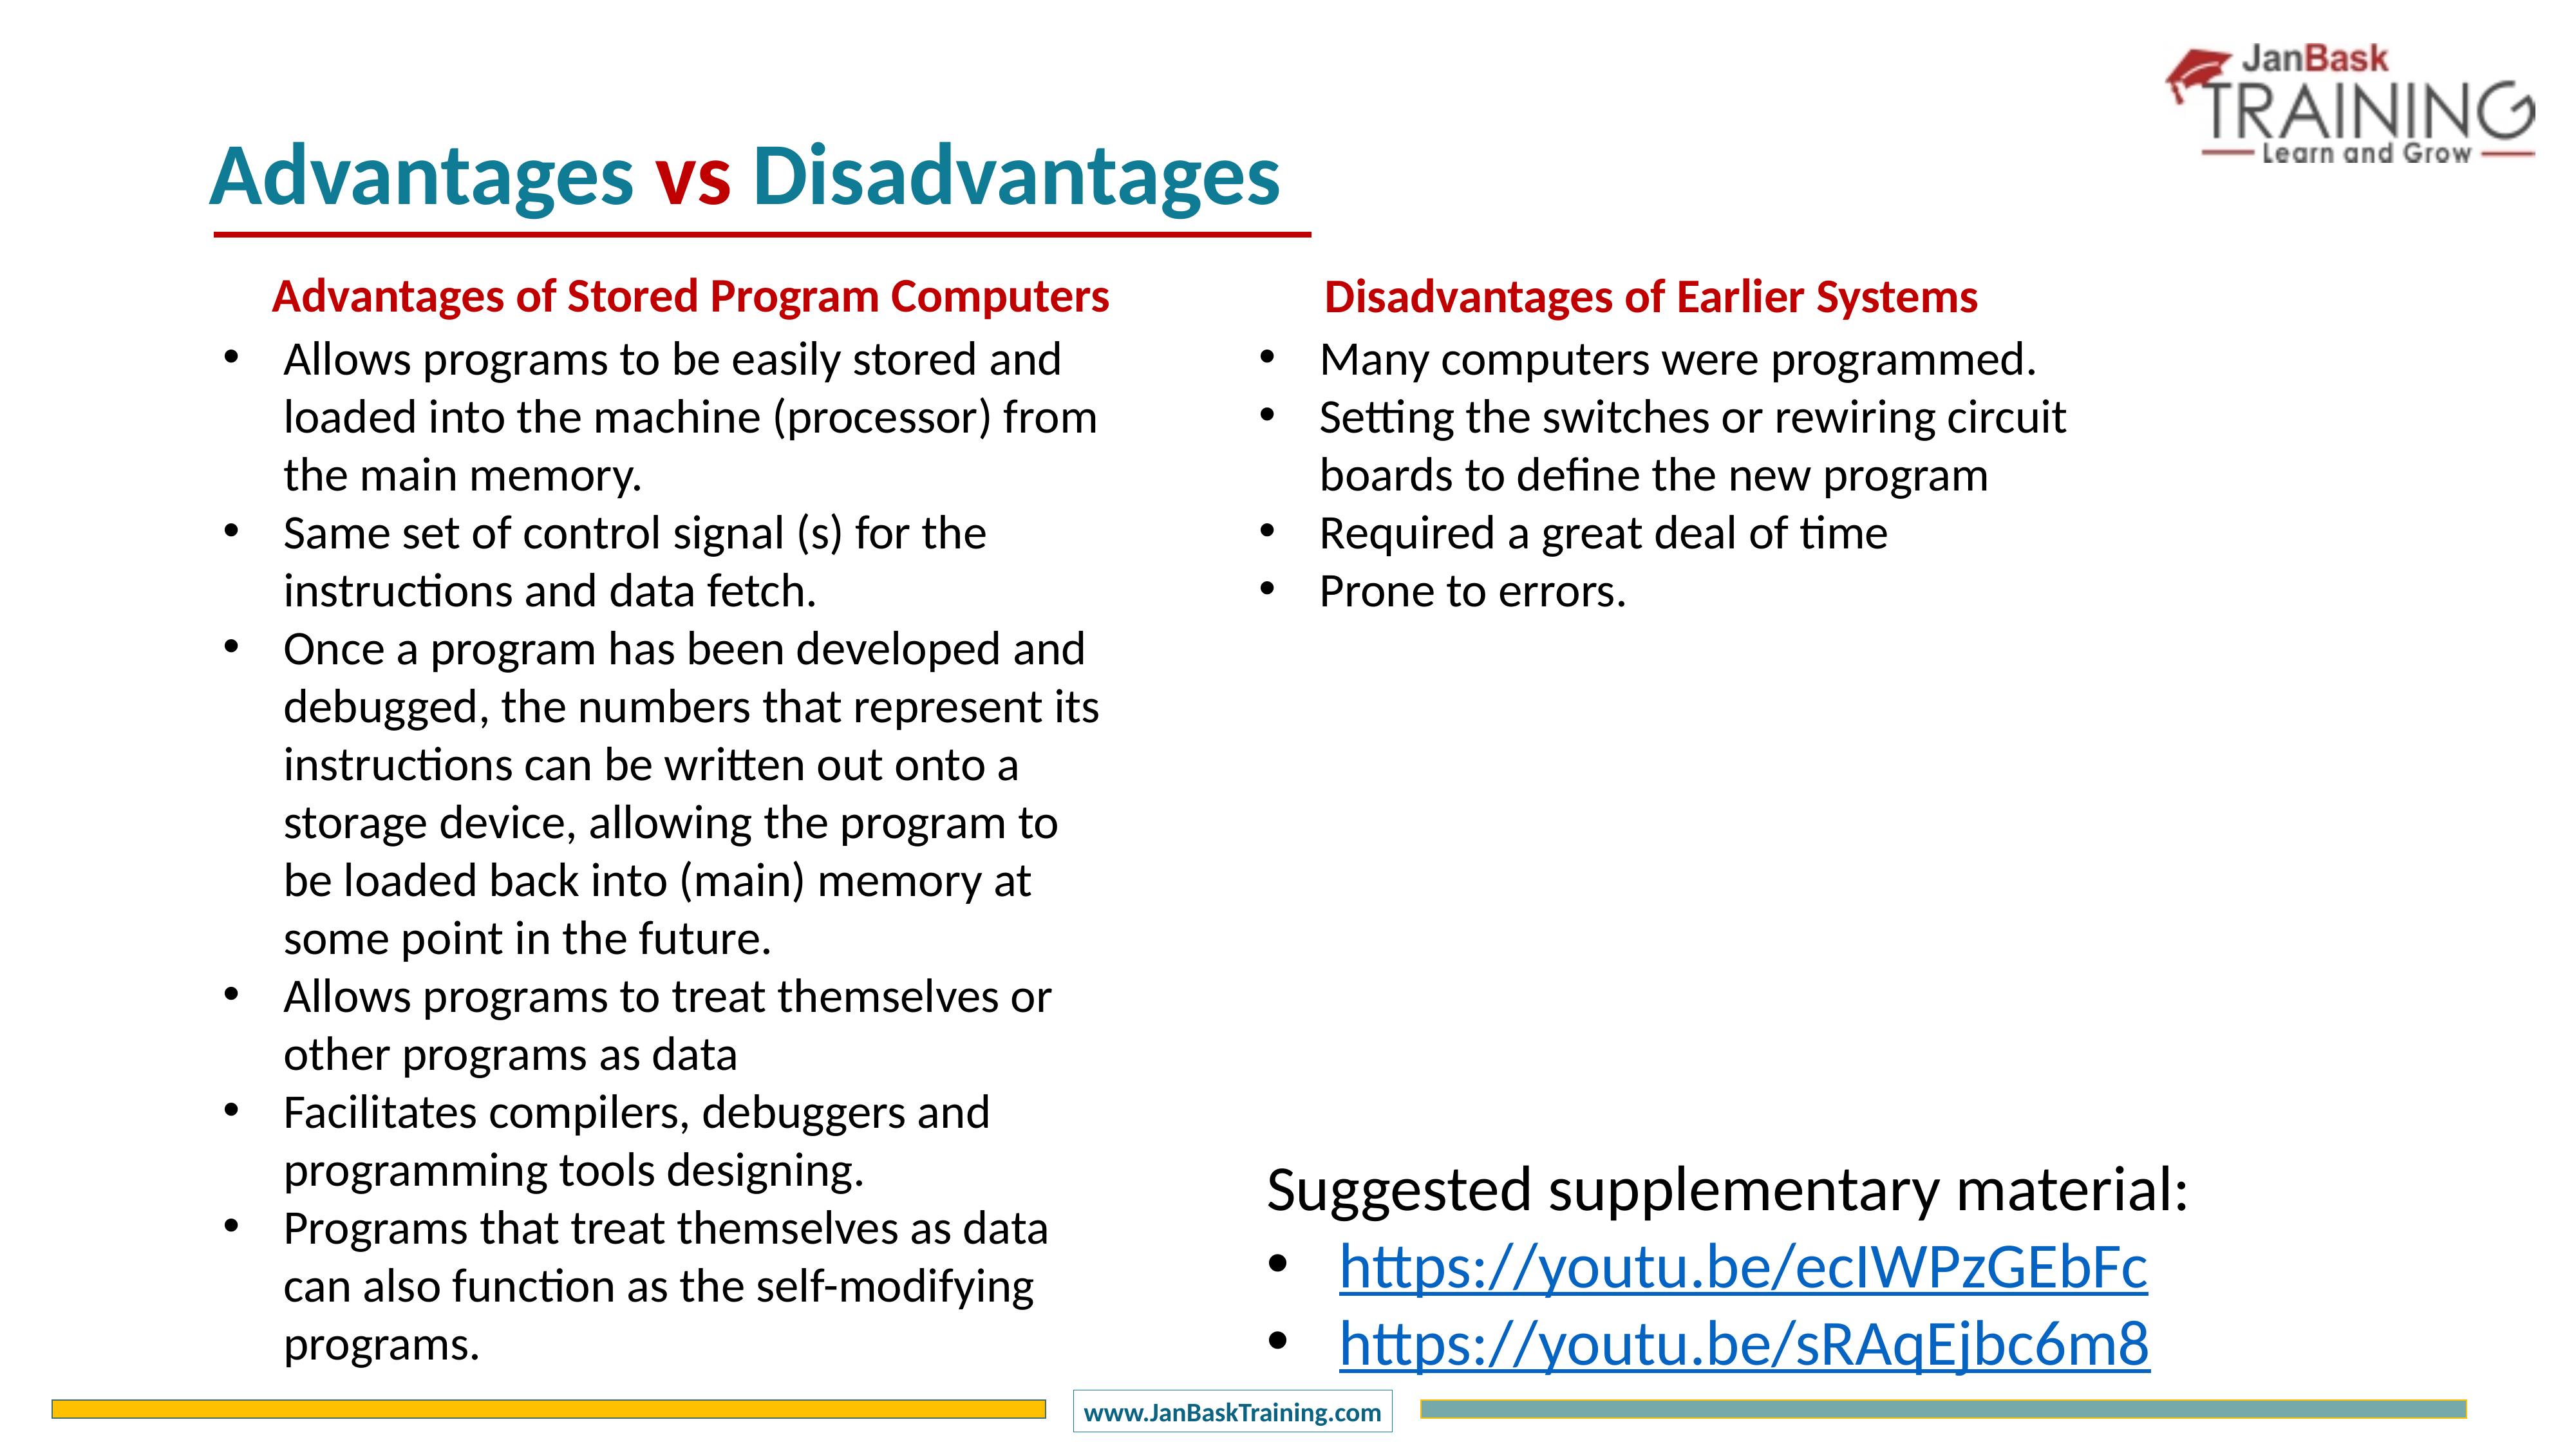

Advantages vs Disadvantages
   Advantages of Stored Program Computers
Allows programs to be easily stored and loaded into the machine (processor) from the main memory.
Same set of control signal (s) for the instructions and data fetch.
Once a program has been developed and debugged, the numbers that represent its instructions can be written out onto a storage device, allowing the program to be loaded back into (main) memory at some point in the future.
Allows programs to treat themselves or other programs as data
Facilitates compilers, debuggers and programming tools designing.
Programs that treat themselves as data can also function as the self-modifying programs.
    Disadvantages of Earlier Systems
Many computers were programmed.
Setting the switches or rewiring circuit boards to define the new program
Required a great deal of time
Prone to errors.
Suggested supplementary material:
https://youtu.be/ecIWPzGEbFc
https://youtu.be/sRAqEjbc6m8